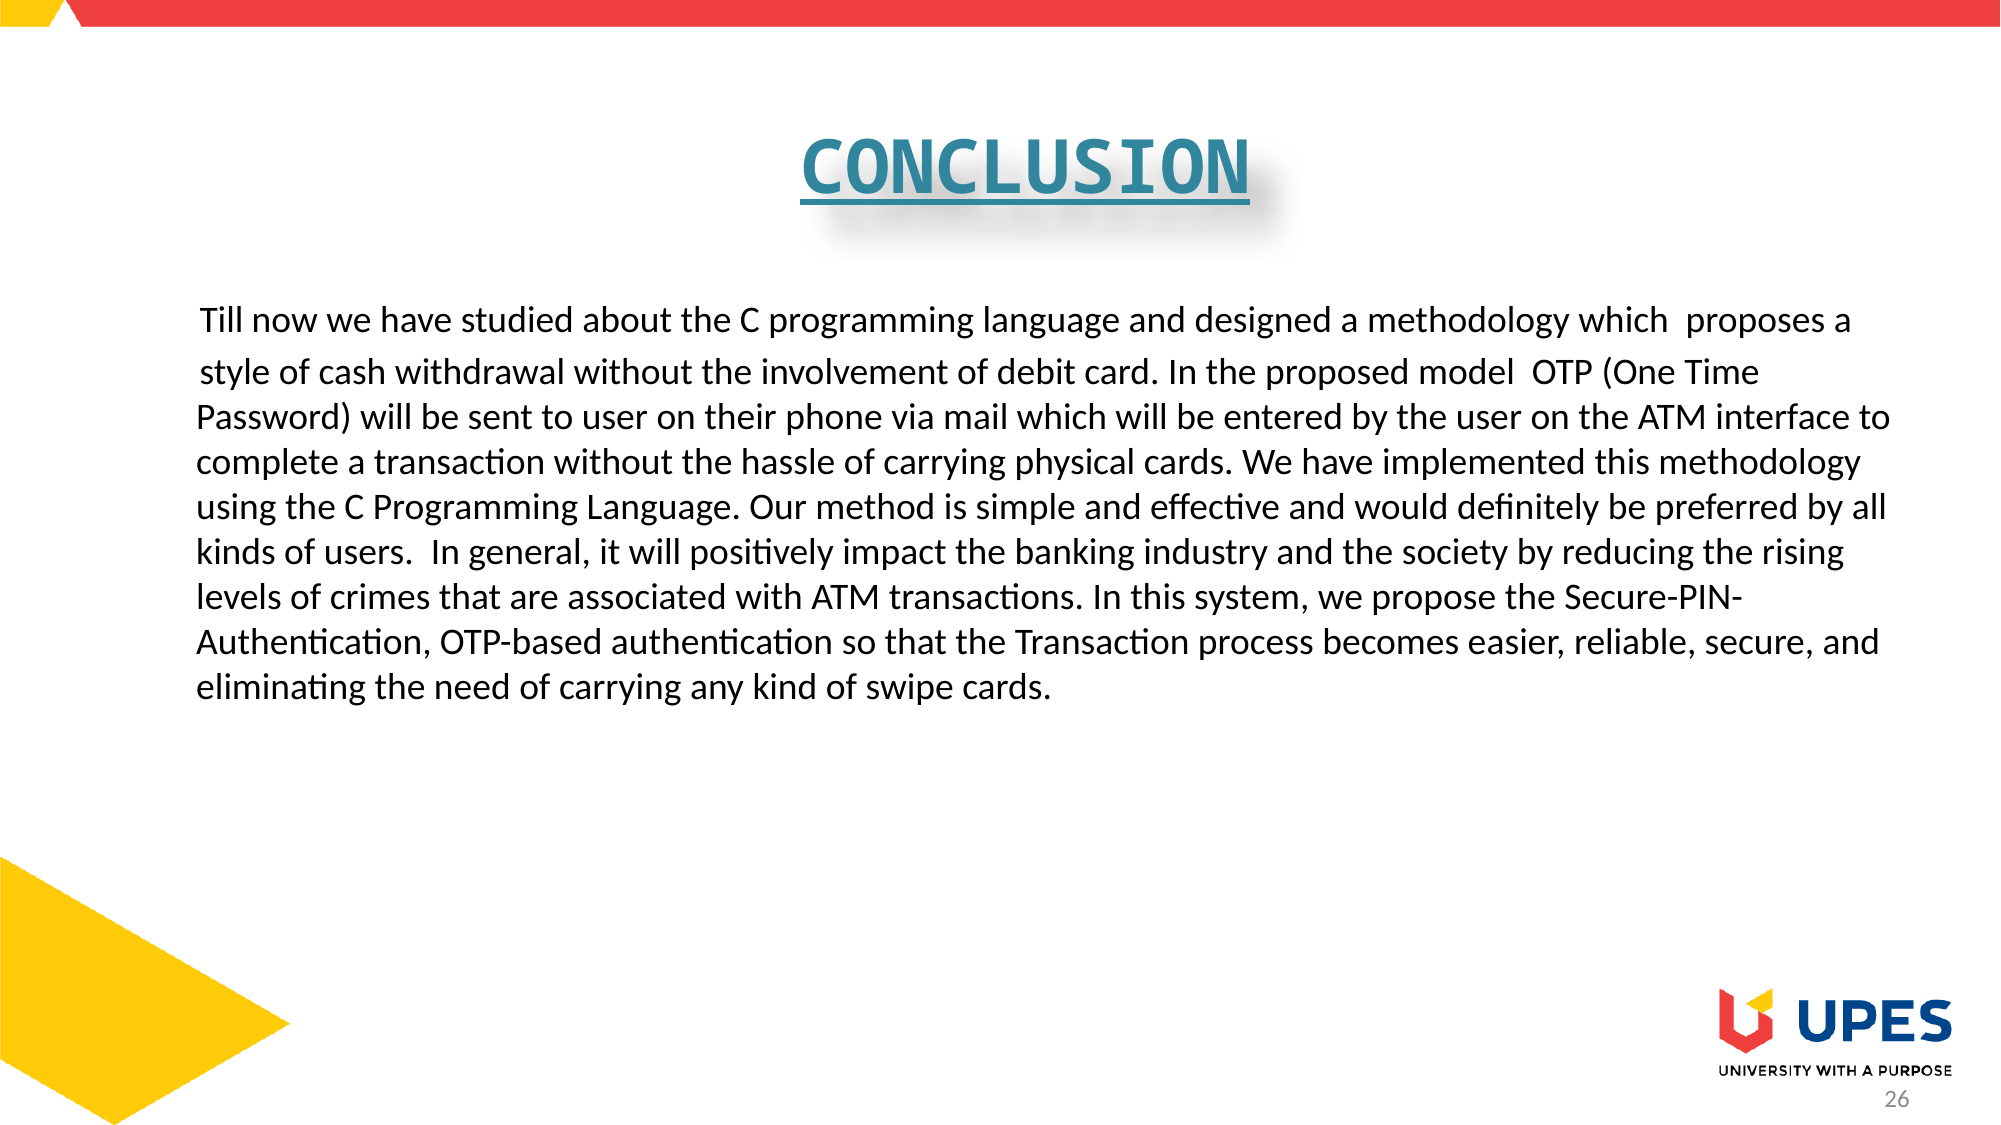

# CONCLUSION
       Till now we have studied about the C programming language and designed a methodology which  proposes a
       style of cash withdrawal without the involvement of debit card. In the proposed model  OTP (One Time Password) will be sent to user on their phone via mail which will be entered by the user on the ATM interface to complete a transaction without the hassle of carrying physical cards. We have implemented this methodology using the C Programming Language. Our method is simple and effective and would definitely be preferred by all kinds of users.  In general, it will positively impact the banking industry and the society by reducing the rising levels of crimes that are associated with ATM transactions. In this system, we propose the Secure-PIN- Authentication, OTP-based authentication so that the Transaction process becomes easier, reliable, secure, and eliminating the need of carrying any kind of swipe cards.